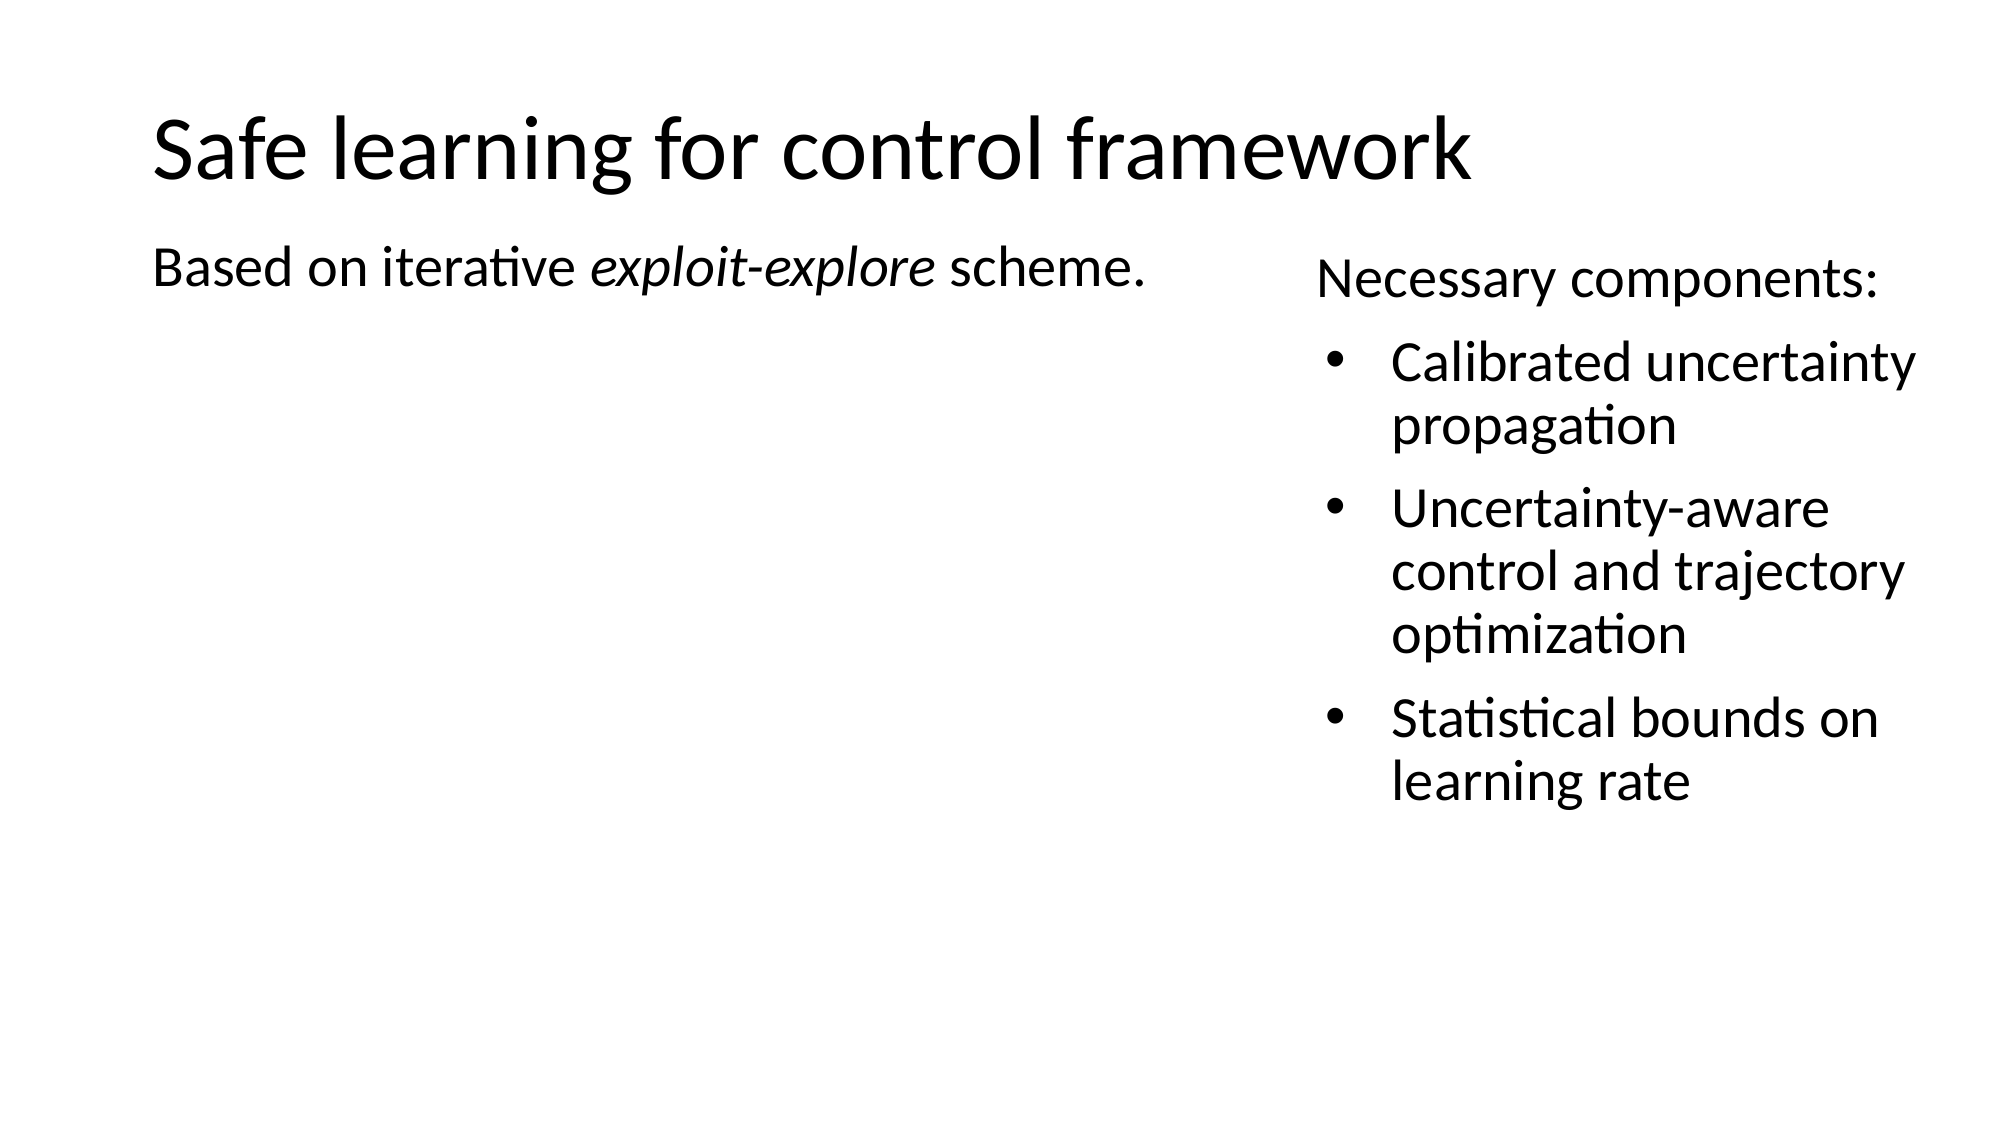

# Safe learning for control framework
Based on iterative exploit-explore scheme.
Necessary components:
Calibrated uncertainty propagation
Uncertainty-aware control and trajectory optimization
Statistical bounds on learning rate